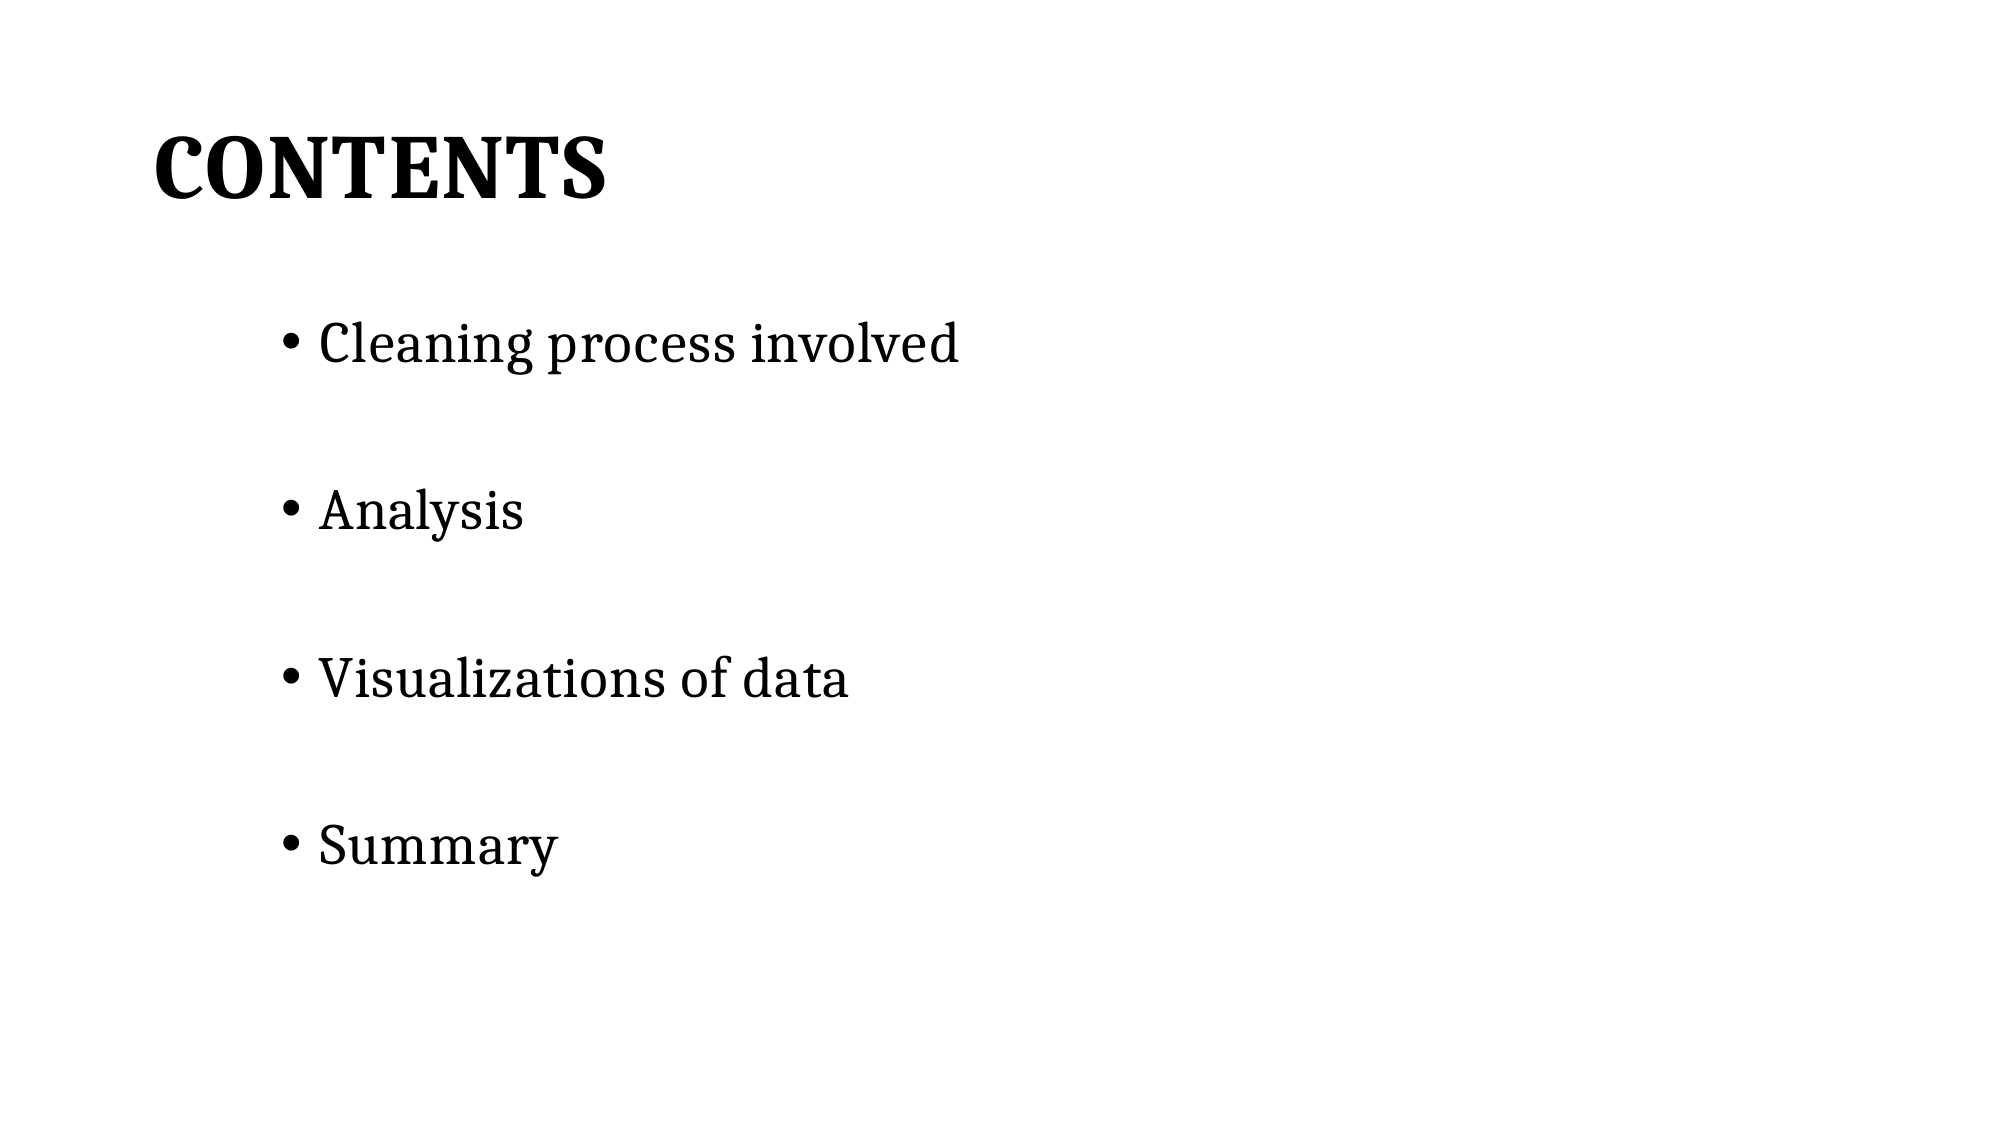

# CONTENTS
Cleaning process involved

Analysis

Visualizations of data

Summary